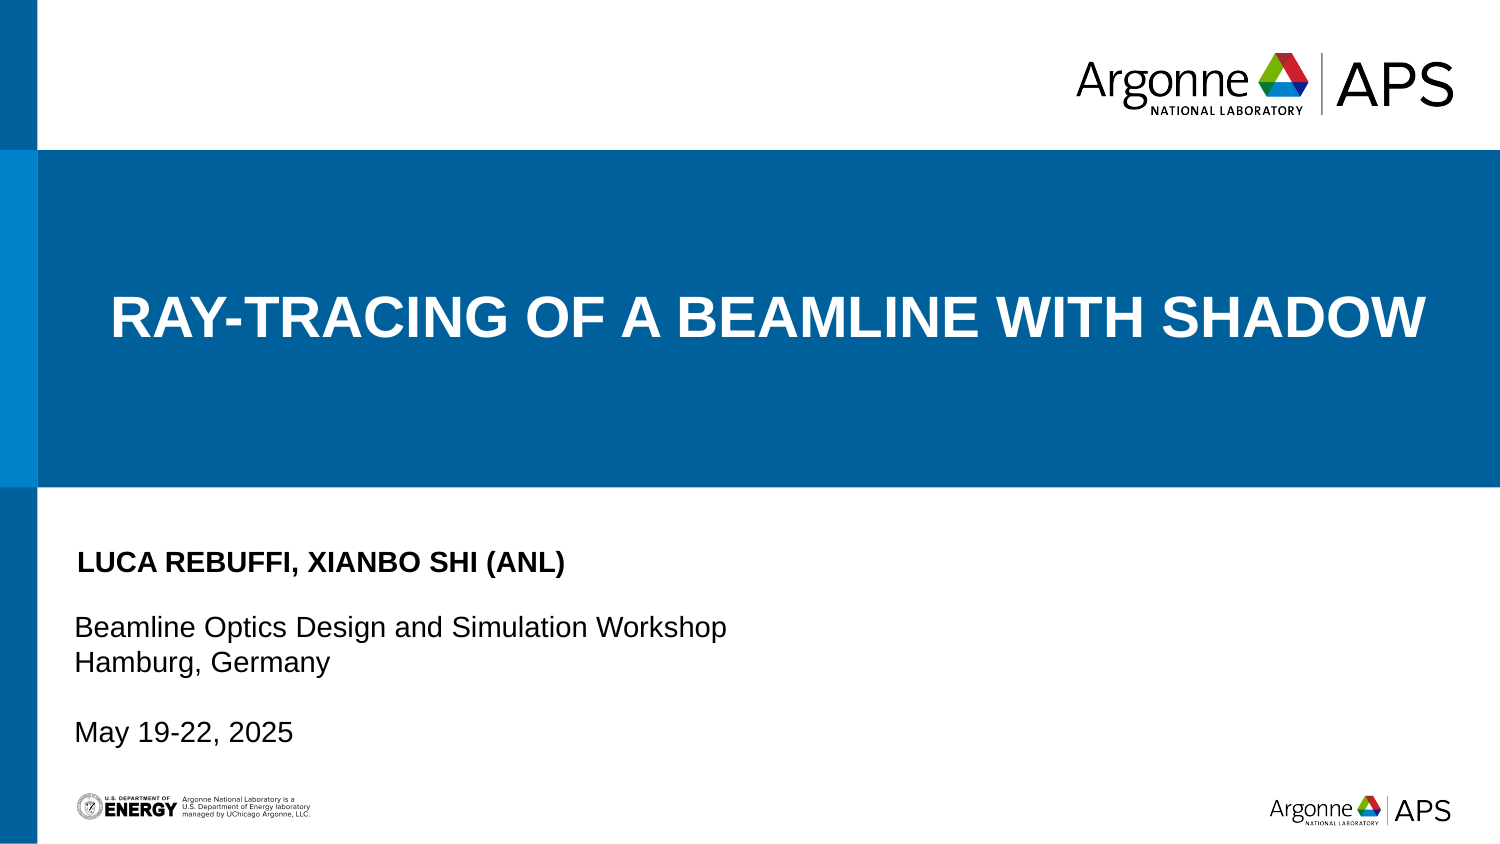

# ray-tracing of a beamline with SHADOW
Luca Rebuffi, Xianbo SHI (ANL)
Beamline Optics Design and Simulation Workshop
Hamburg, Germany

May 19-22, 2025